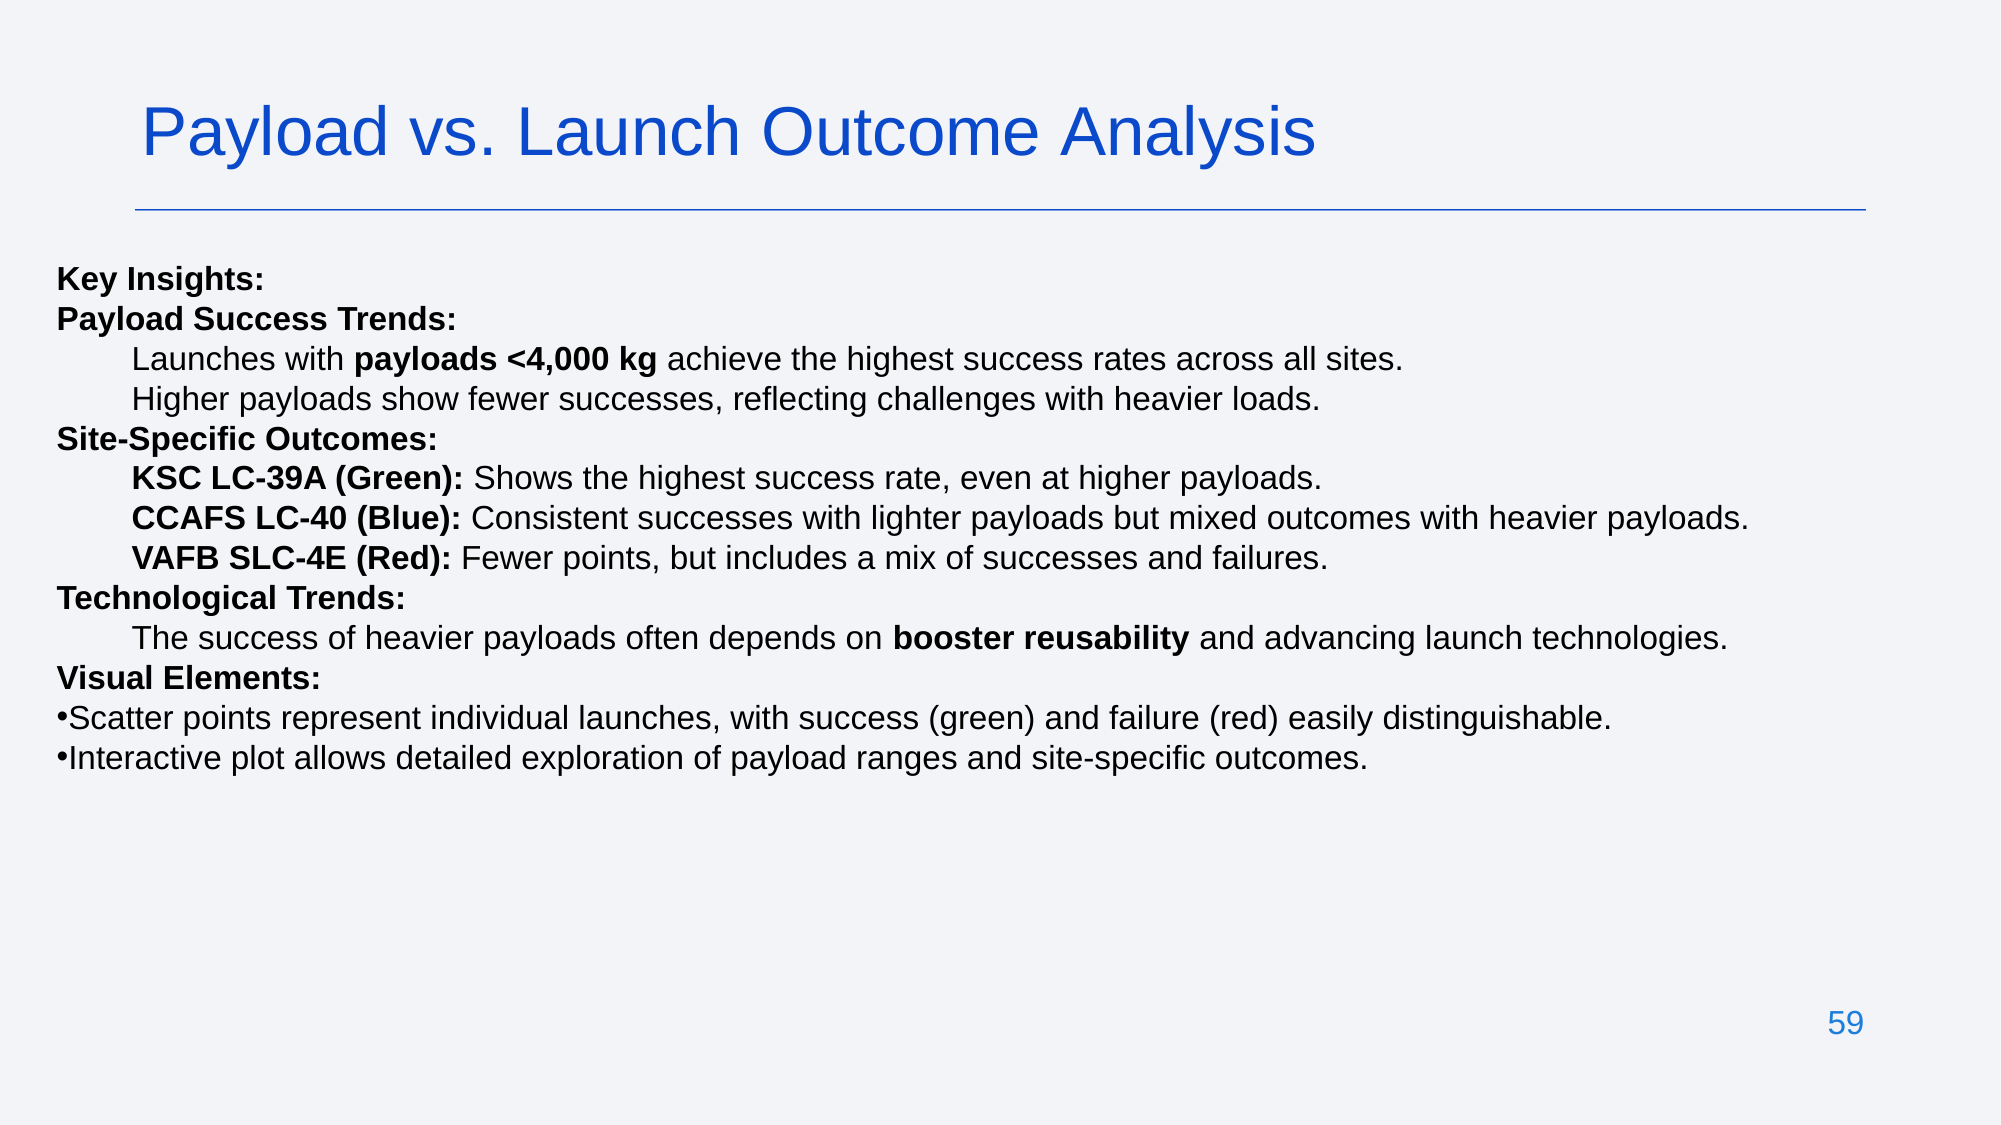

Payload vs. Launch Outcome Analysis
Key Insights:
Payload Success Trends:
Launches with payloads <4,000 kg achieve the highest success rates across all sites.
Higher payloads show fewer successes, reflecting challenges with heavier loads.
Site-Specific Outcomes:
KSC LC-39A (Green): Shows the highest success rate, even at higher payloads.
CCAFS LC-40 (Blue): Consistent successes with lighter payloads but mixed outcomes with heavier payloads.
VAFB SLC-4E (Red): Fewer points, but includes a mix of successes and failures.
Technological Trends:
The success of heavier payloads often depends on booster reusability and advancing launch technologies.
Visual Elements:
Scatter points represent individual launches, with success (green) and failure (red) easily distinguishable.
Interactive plot allows detailed exploration of payload ranges and site-specific outcomes.

59